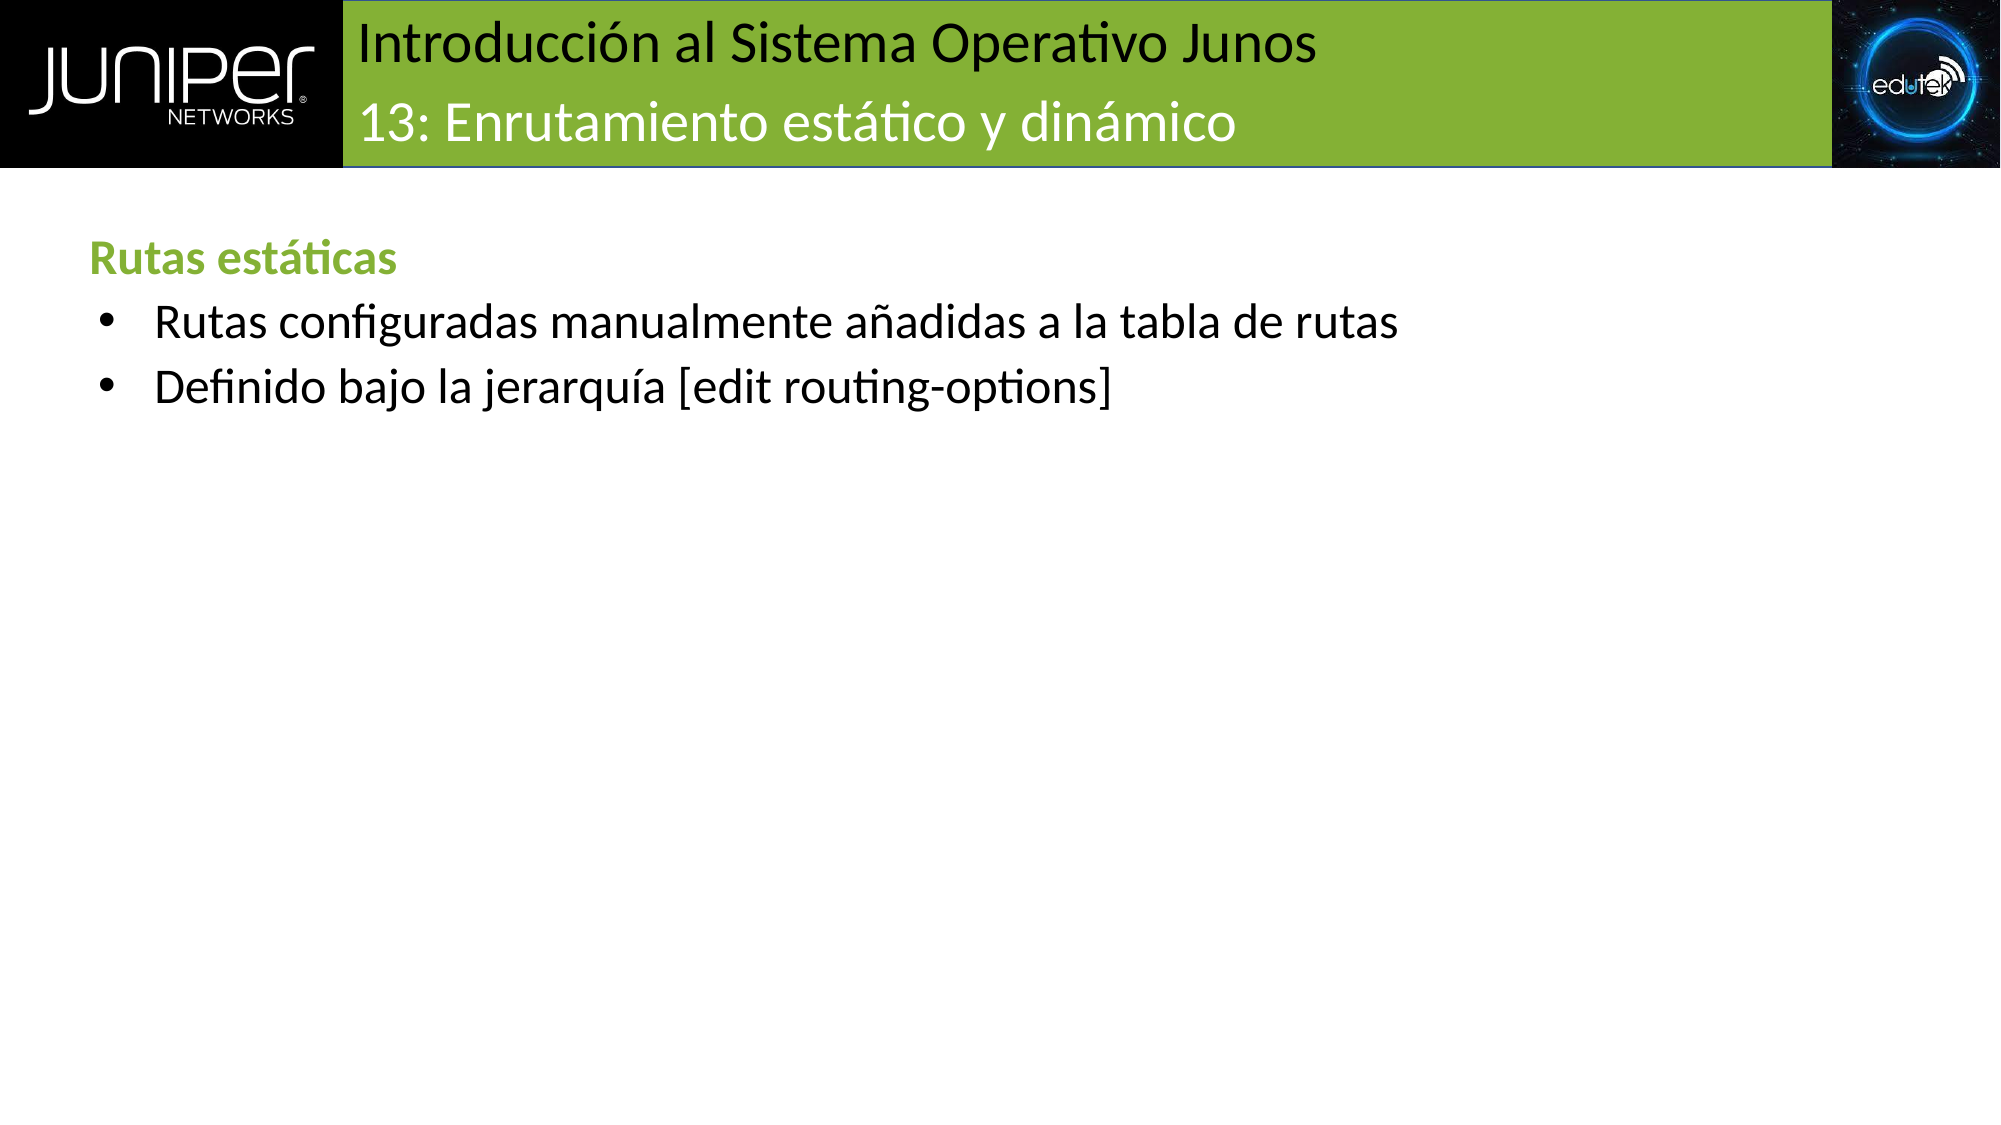

# Introducción al Sistema Operativo Junos
13: Enrutamiento estático y dinámico
Rutas estáticas
Rutas configuradas manualmente añadidas a la tabla de rutas
Definido bajo la jerarquía [edit routing-options]